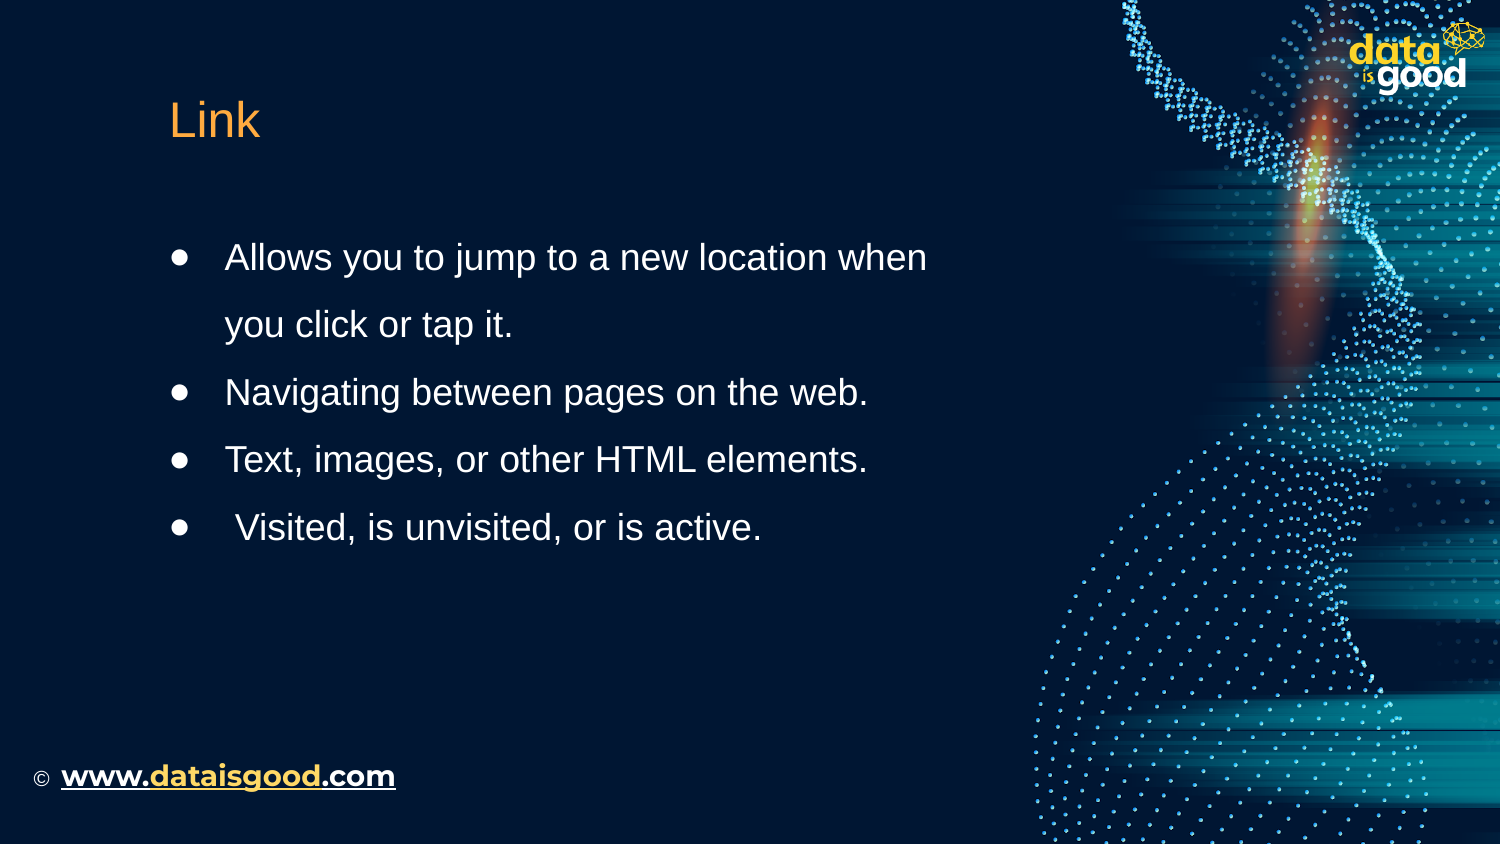

# Link
Allows you to jump to a new location when you click or tap it.
Navigating between pages on the web.
Text, images, or other HTML elements.
 Visited, is unvisited, or is active.